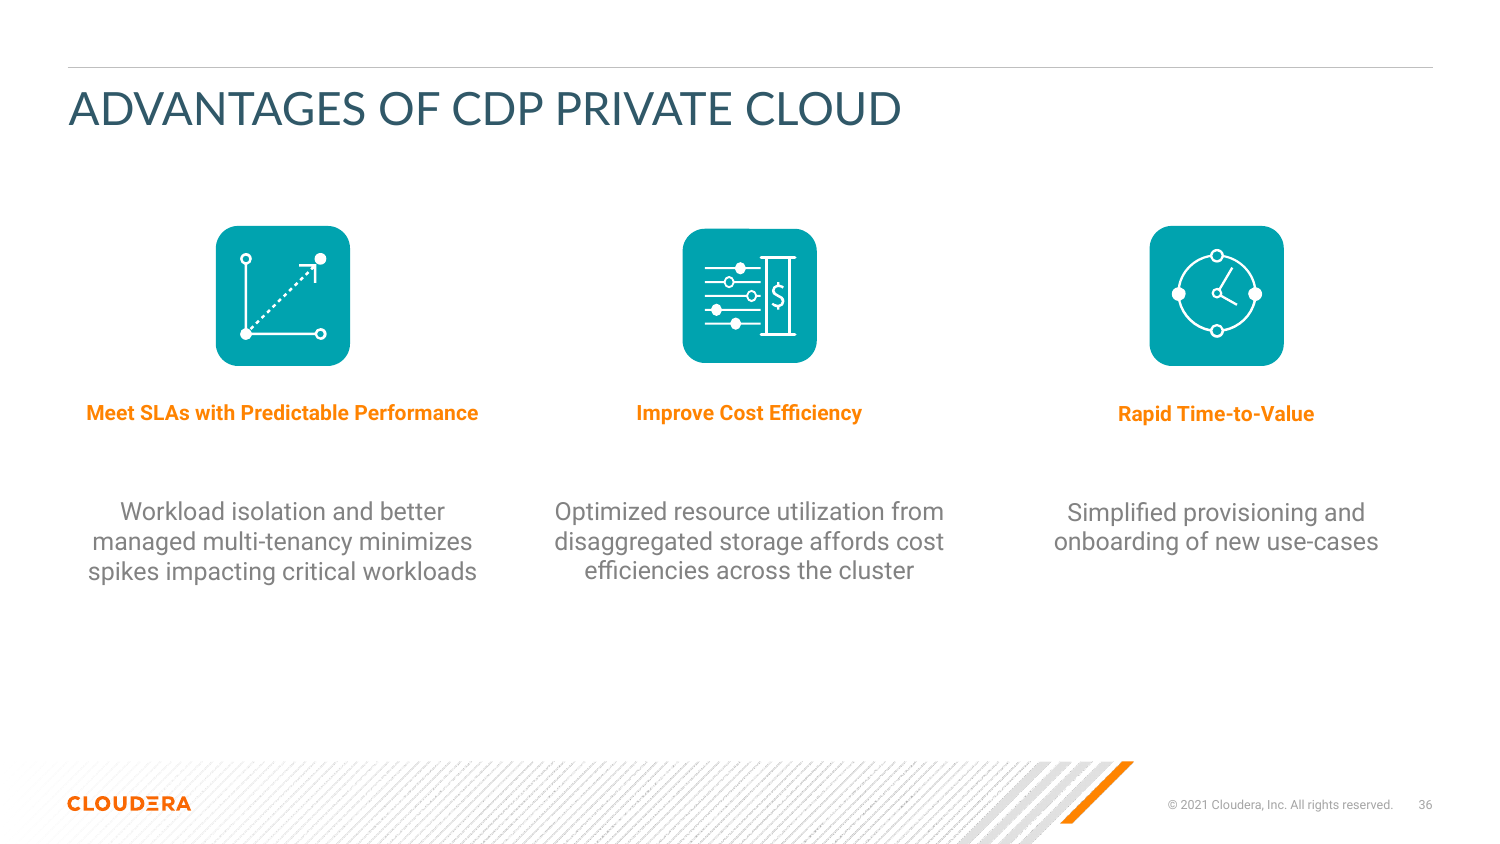

# ADVANTAGES OF CDP PRIVATE CLOUD

Improve Cost Efficiency

Meet SLAs with Predictable Performance
Rapid Time-to-Value

Optimized resource utilization from disaggregated storage affords cost efficiencies across the cluster

Workload isolation and better managed multi-tenancy minimizes spikes impacting critical workloads

Simplified provisioning and onboarding of new use-cases